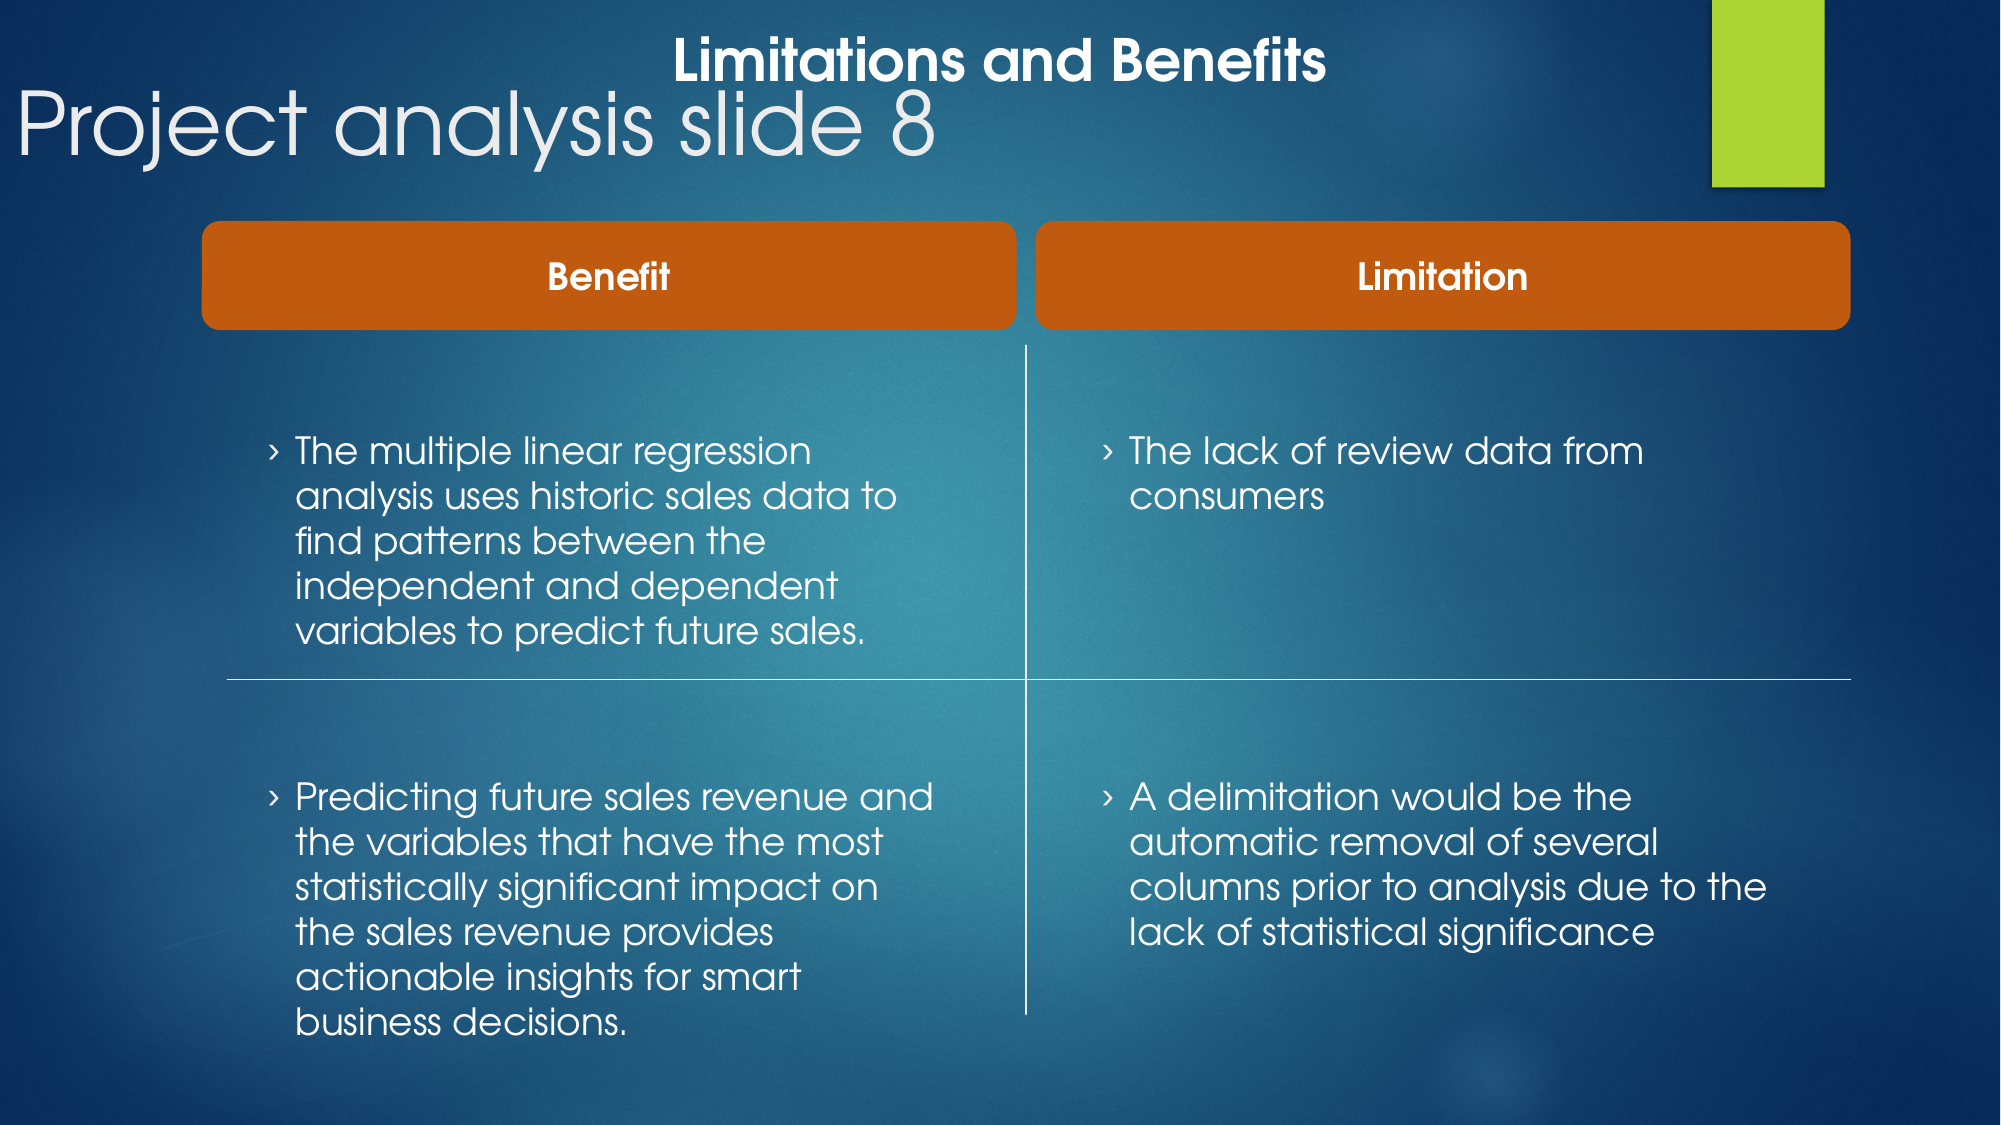

Limitations and Benefits
Project analysis slide 8
Benefit
Limitation
The multiple linear regression analysis uses historic sales data to find patterns between the independent and dependent variables to predict future sales.
The lack of review data from consumers
Predicting future sales revenue and the variables that have the most statistically significant impact on the sales revenue provides actionable insights for smart business decisions.
A delimitation would be the automatic removal of several columns prior to analysis due to the lack of statistical significance